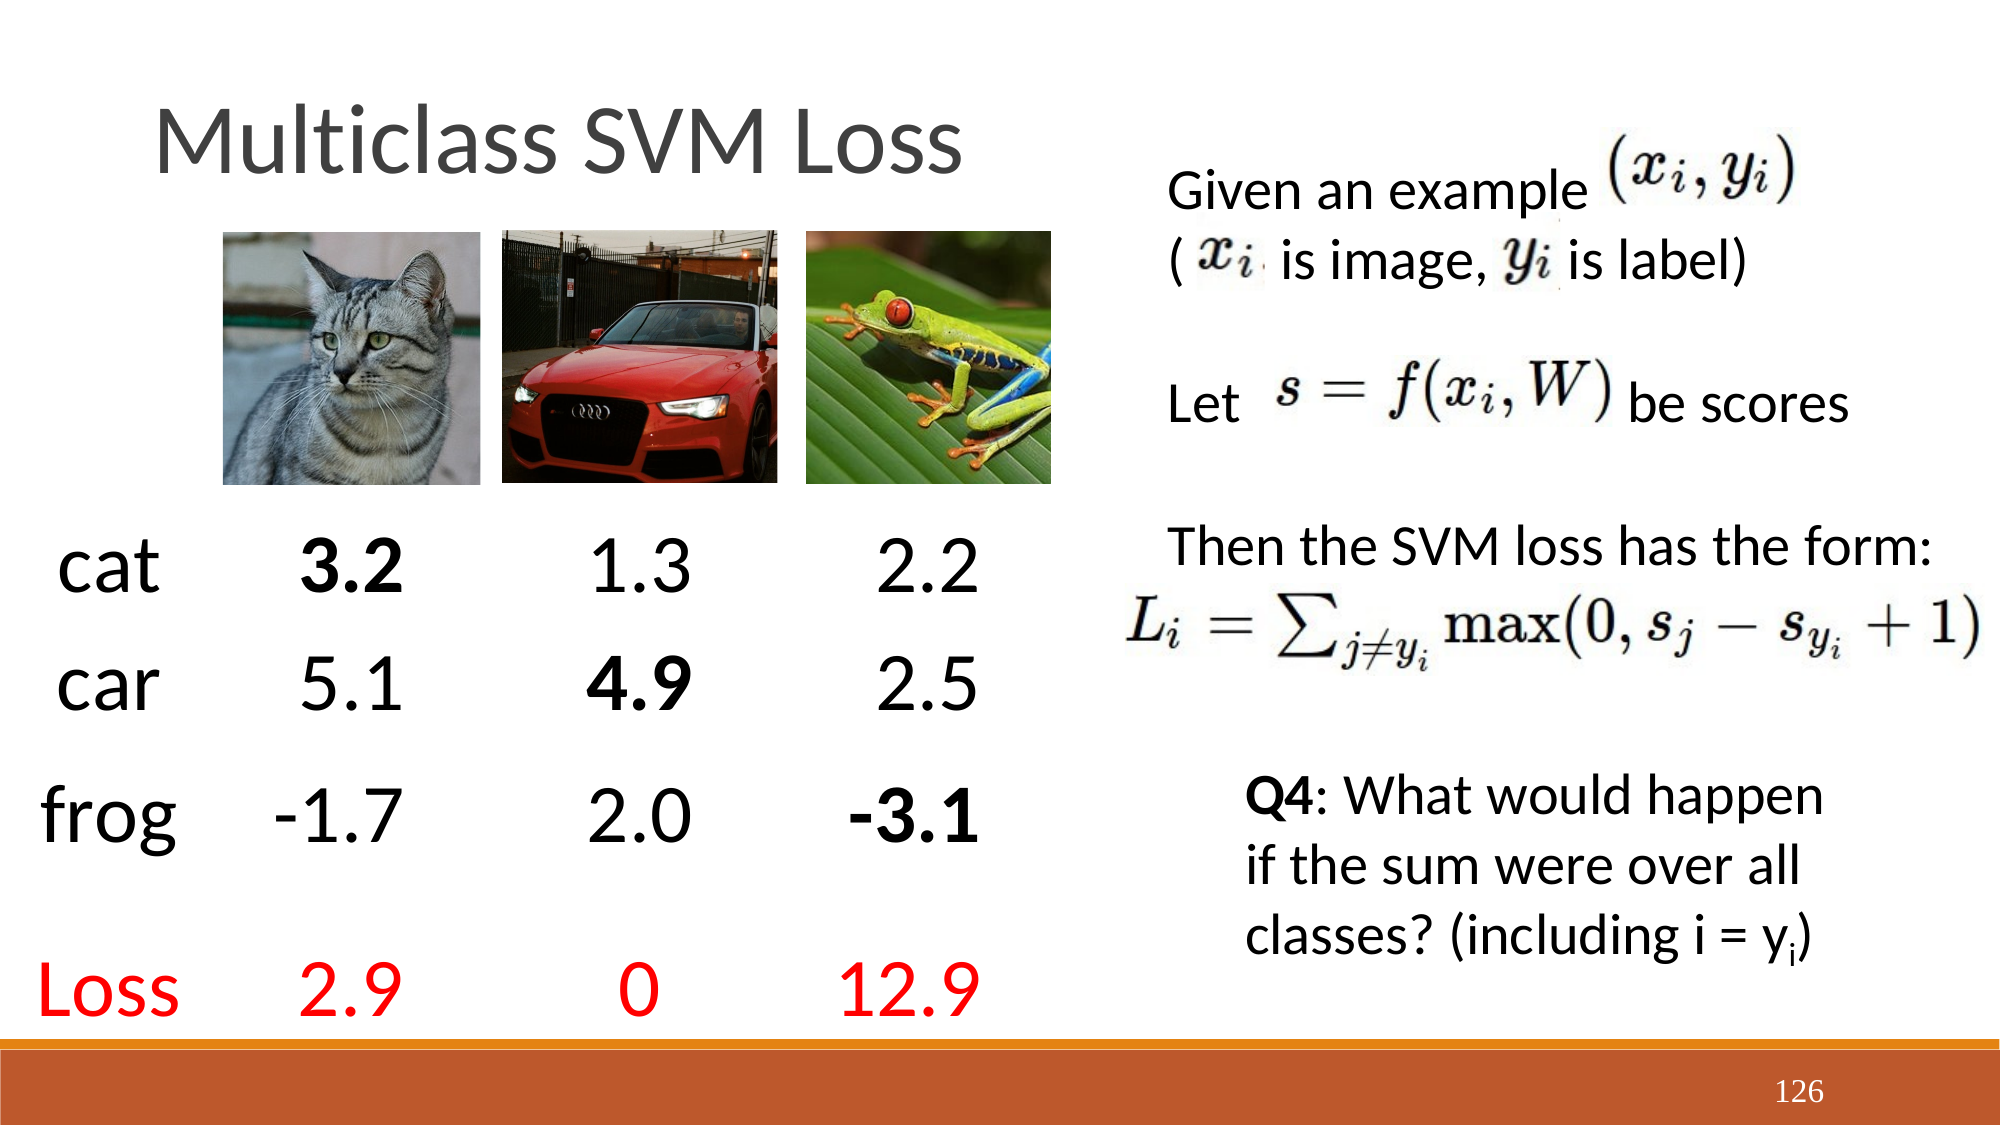

Multiclass SVM Loss

Given an example
(	is image,	is label)

Let	be scores

Then the SVM loss has the form:

| cat | 3.2 | 1.3 | 2.2 |
| --- | --- | --- | --- |
| car | 5.1 | 4.9 | 2.5 |
| frog | -1.7 | 2.0 | -3.1 |

Q4: What would happen if the sum were over all
classes? (including i = yi)
Loss
2.9
0
12.9
126